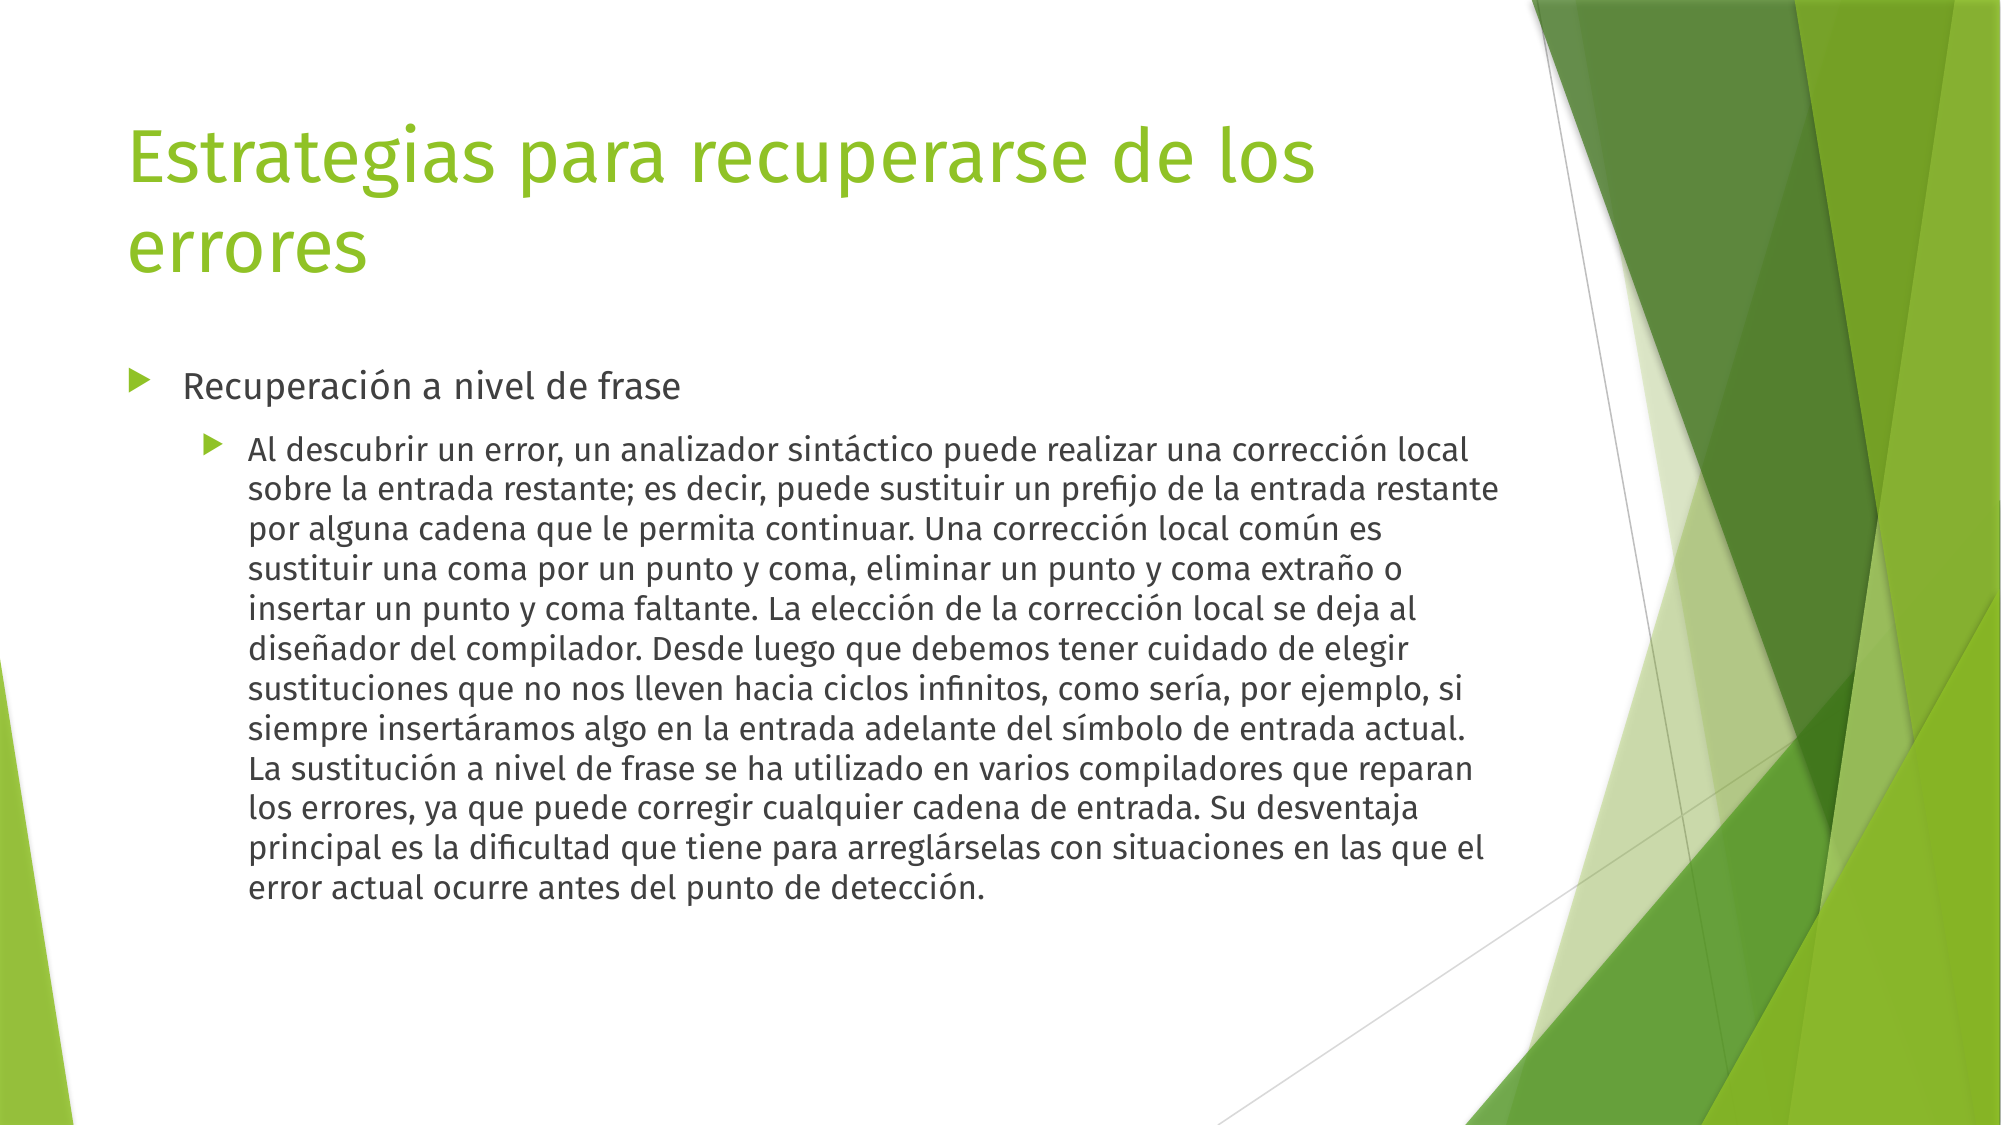

# Estrategias para recuperarse de los errores
Recuperación a nivel de frase
Al descubrir un error, un analizador sintáctico puede realizar una corrección local sobre la entrada restante; es decir, puede sustituir un prefijo de la entrada restante por alguna cadena que le permita continuar. Una corrección local común es sustituir una coma por un punto y coma, eliminar un punto y coma extraño o insertar un punto y coma faltante. La elección de la corrección local se deja al diseñador del compilador. Desde luego que debemos tener cuidado de elegir sustituciones que no nos lleven hacia ciclos infinitos, como sería, por ejemplo, si siempre insertáramos algo en la entrada adelante del símbolo de entrada actual. La sustitución a nivel de frase se ha utilizado en varios compiladores que reparan los errores, ya que puede corregir cualquier cadena de entrada. Su desventaja principal es la dificultad que tiene para arreglárselas con situaciones en las que el error actual ocurre antes del punto de detección.